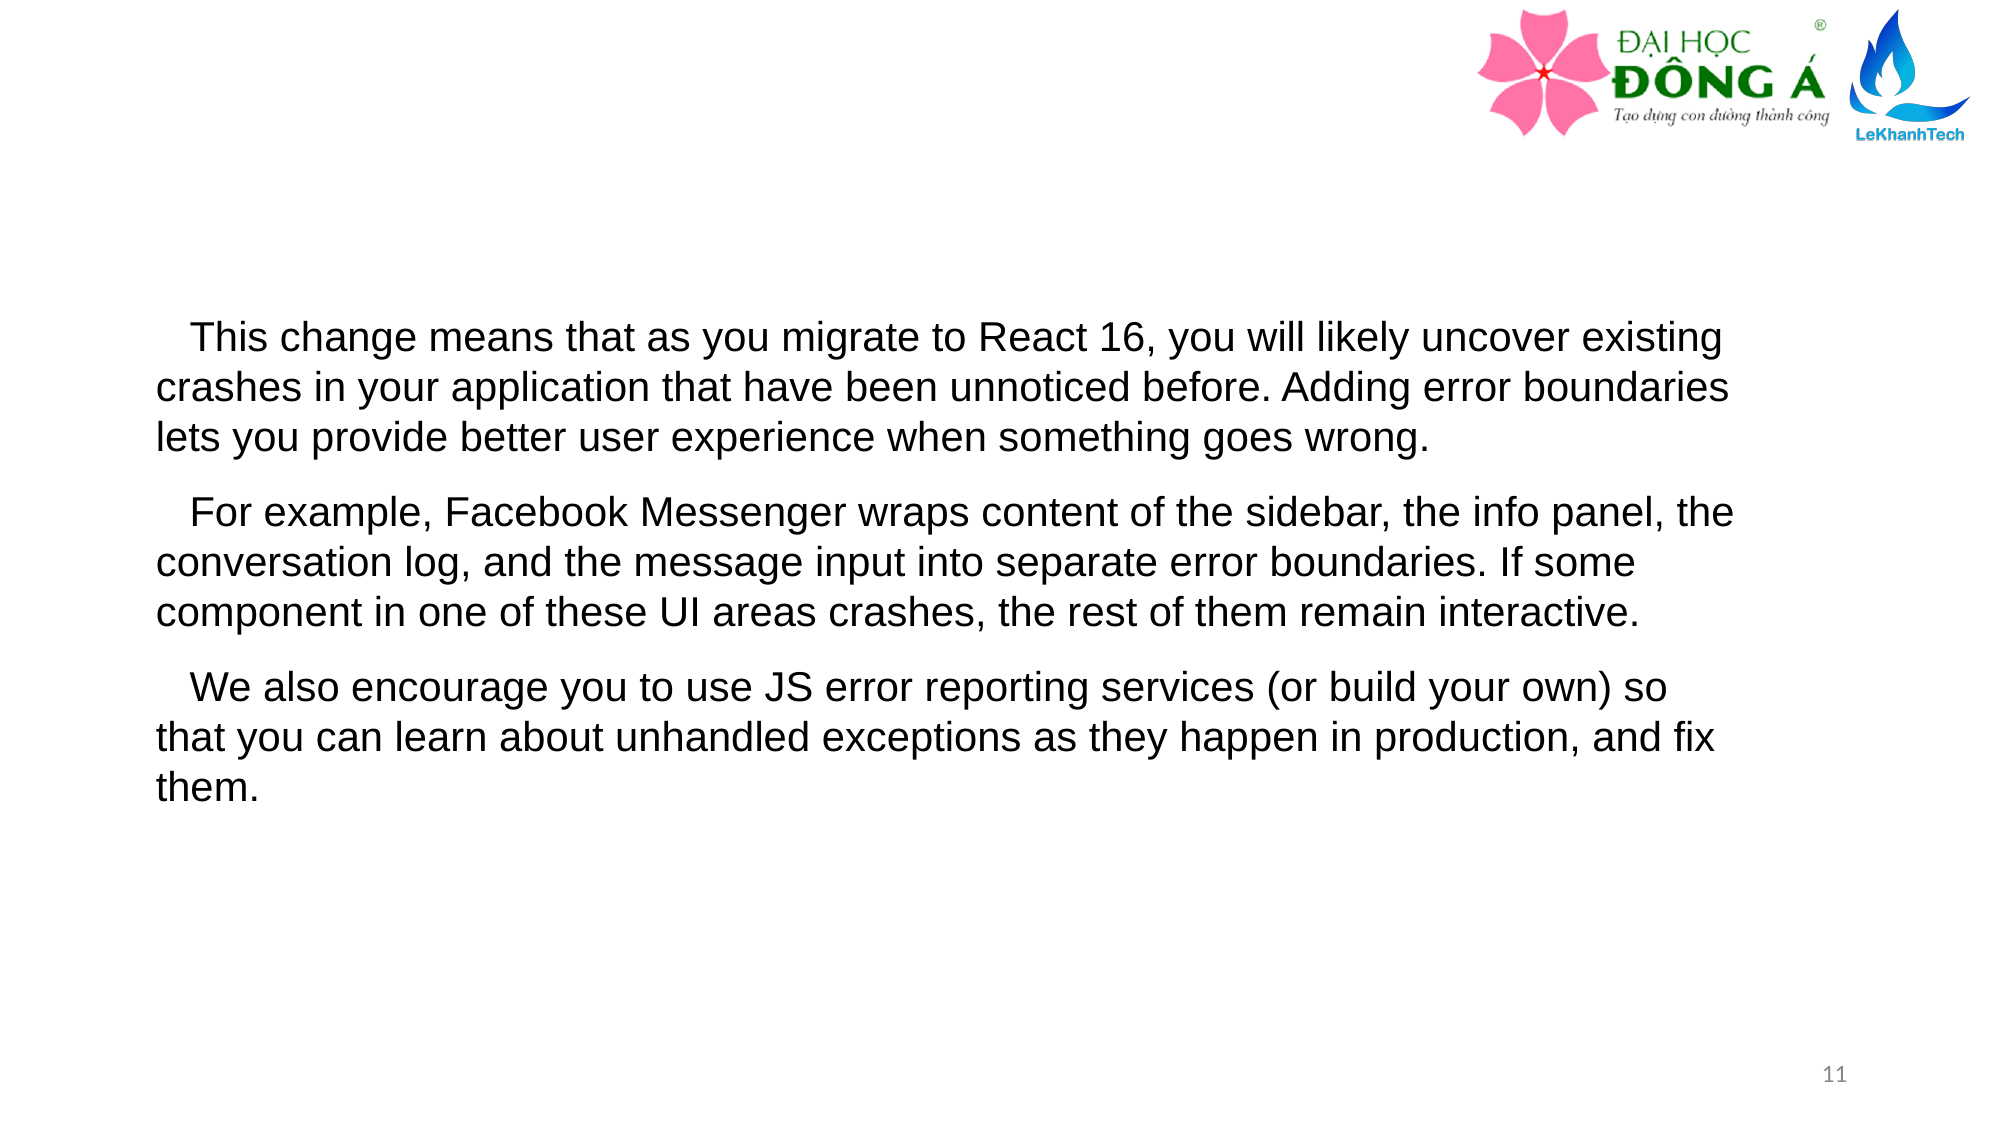

This change means that as you migrate to React 16, you will likely uncover existing crashes in your application that have been unnoticed before. Adding error boundaries lets you provide better user experience when something goes wrong.
For example, Facebook Messenger wraps content of the sidebar, the info panel, the conversation log, and the message input into separate error boundaries. If some component in one of these UI areas crashes, the rest of them remain interactive.
We also encourage you to use JS error reporting services (or build your own) so that you can learn about unhandled exceptions as they happen in production, and fix them.
11